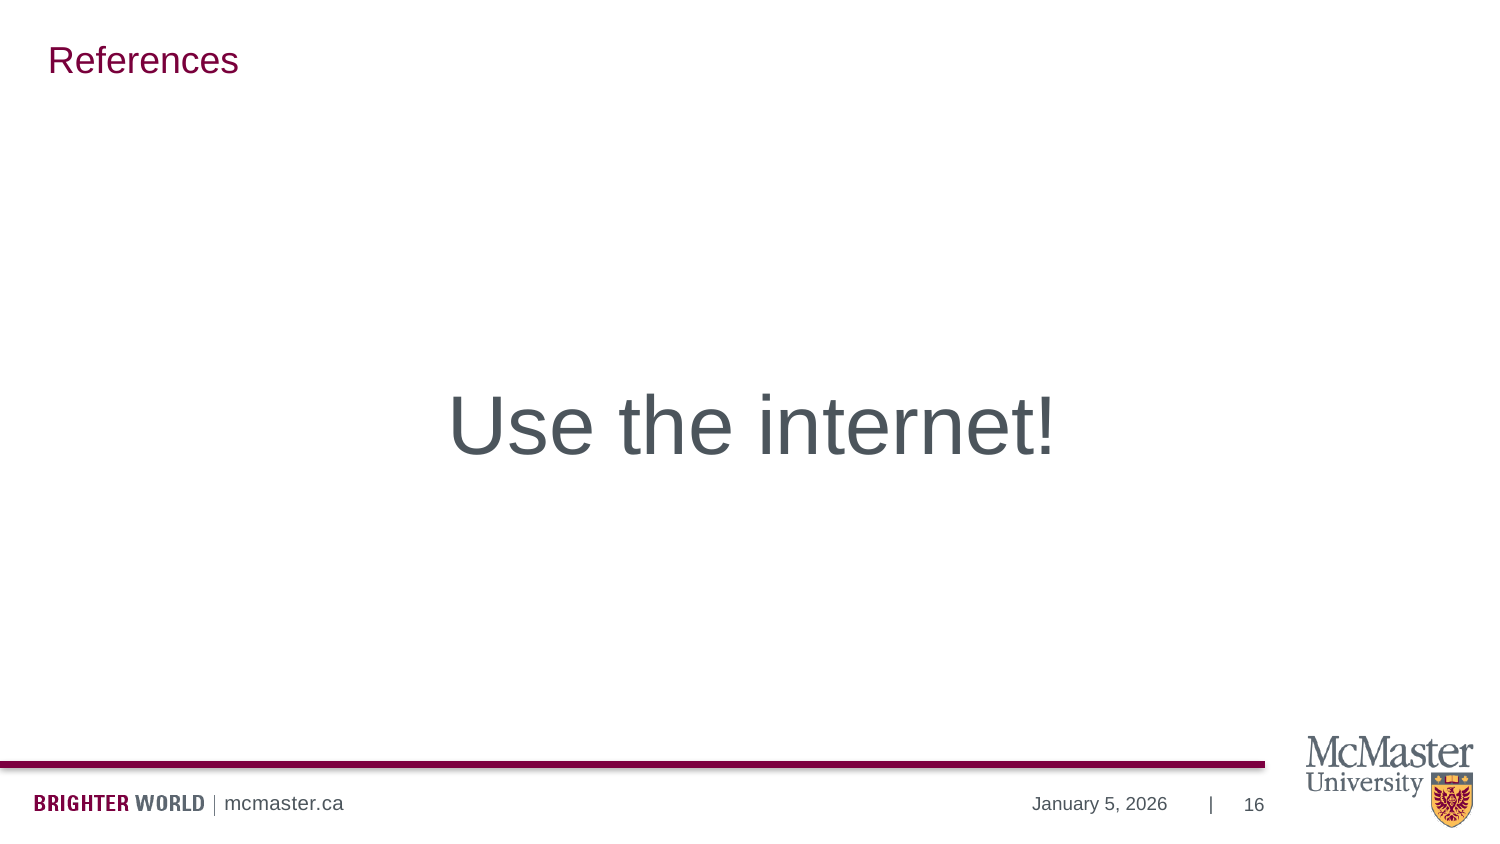

# References
Use the internet!
16
January 5, 2026